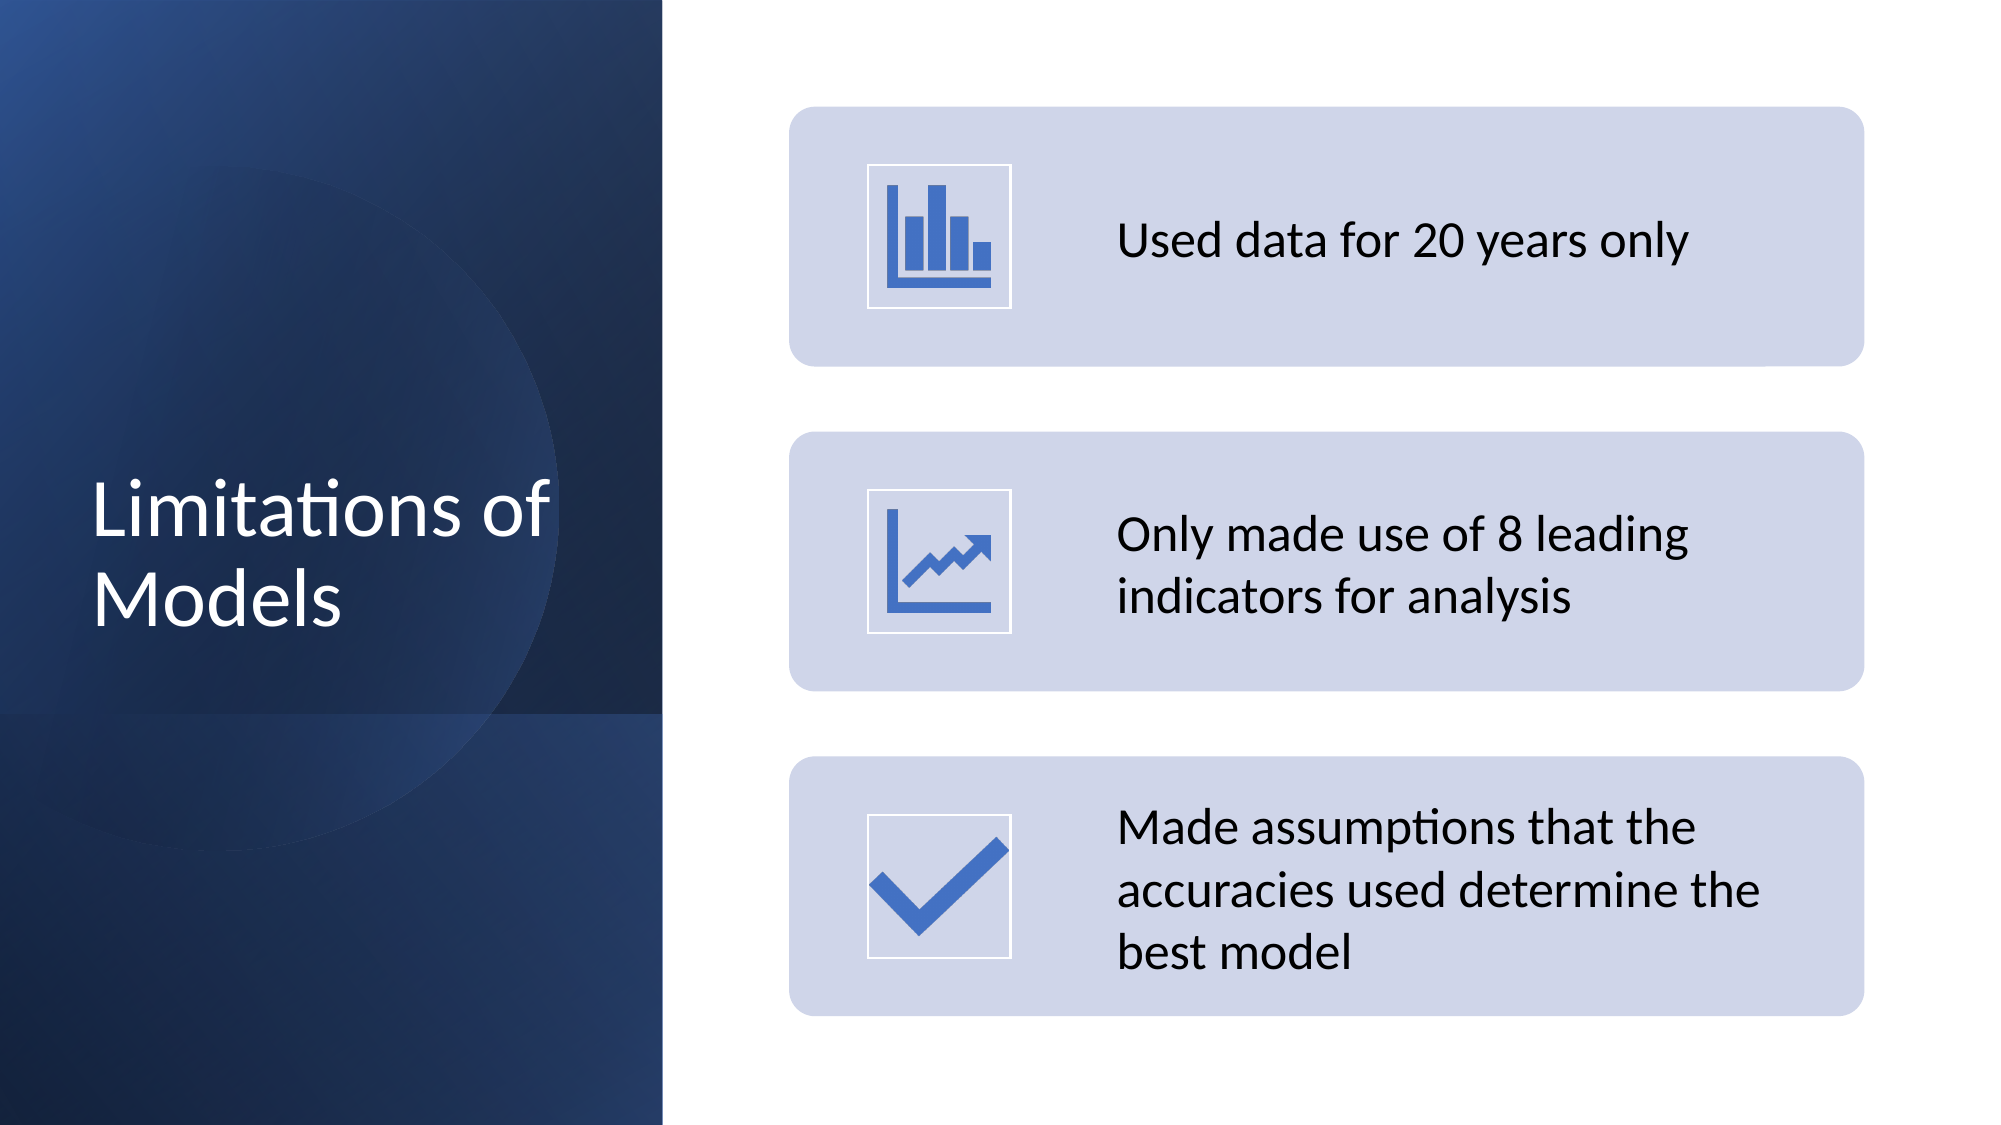

# Limitations of Models
Used data for 20 years only
Only made use of 8 leading indicators for analysis
Made assumptions that the accuracies used determine the best model